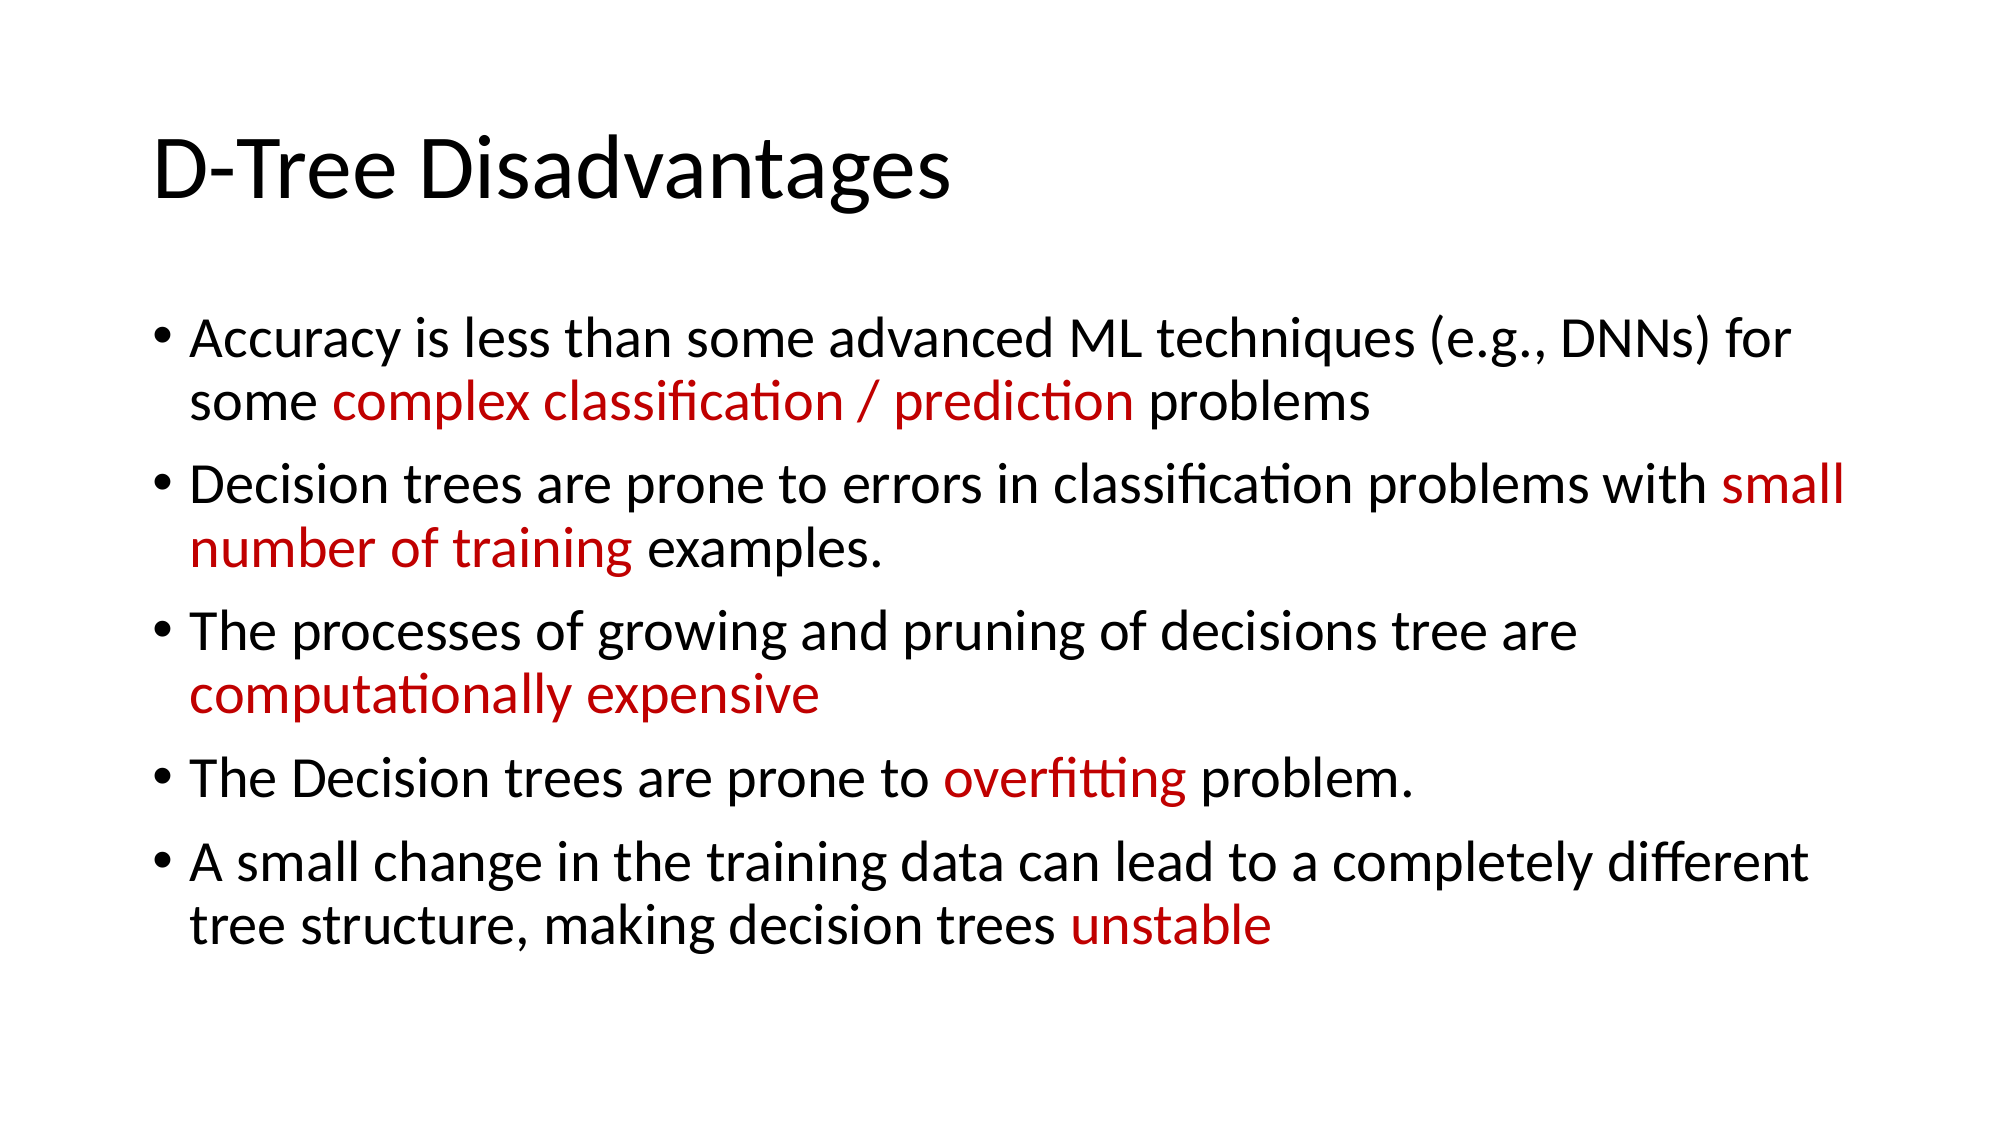

# D-Tree Disadvantages
Accuracy is less than some advanced ML techniques (e.g., DNNs) for some complex classification / prediction problems
Decision trees are prone to errors in classification problems with small number of training examples.
The processes of growing and pruning of decisions tree are computationally expensive
The Decision trees are prone to overfitting problem.
A small change in the training data can lead to a completely different tree structure, making decision trees unstable